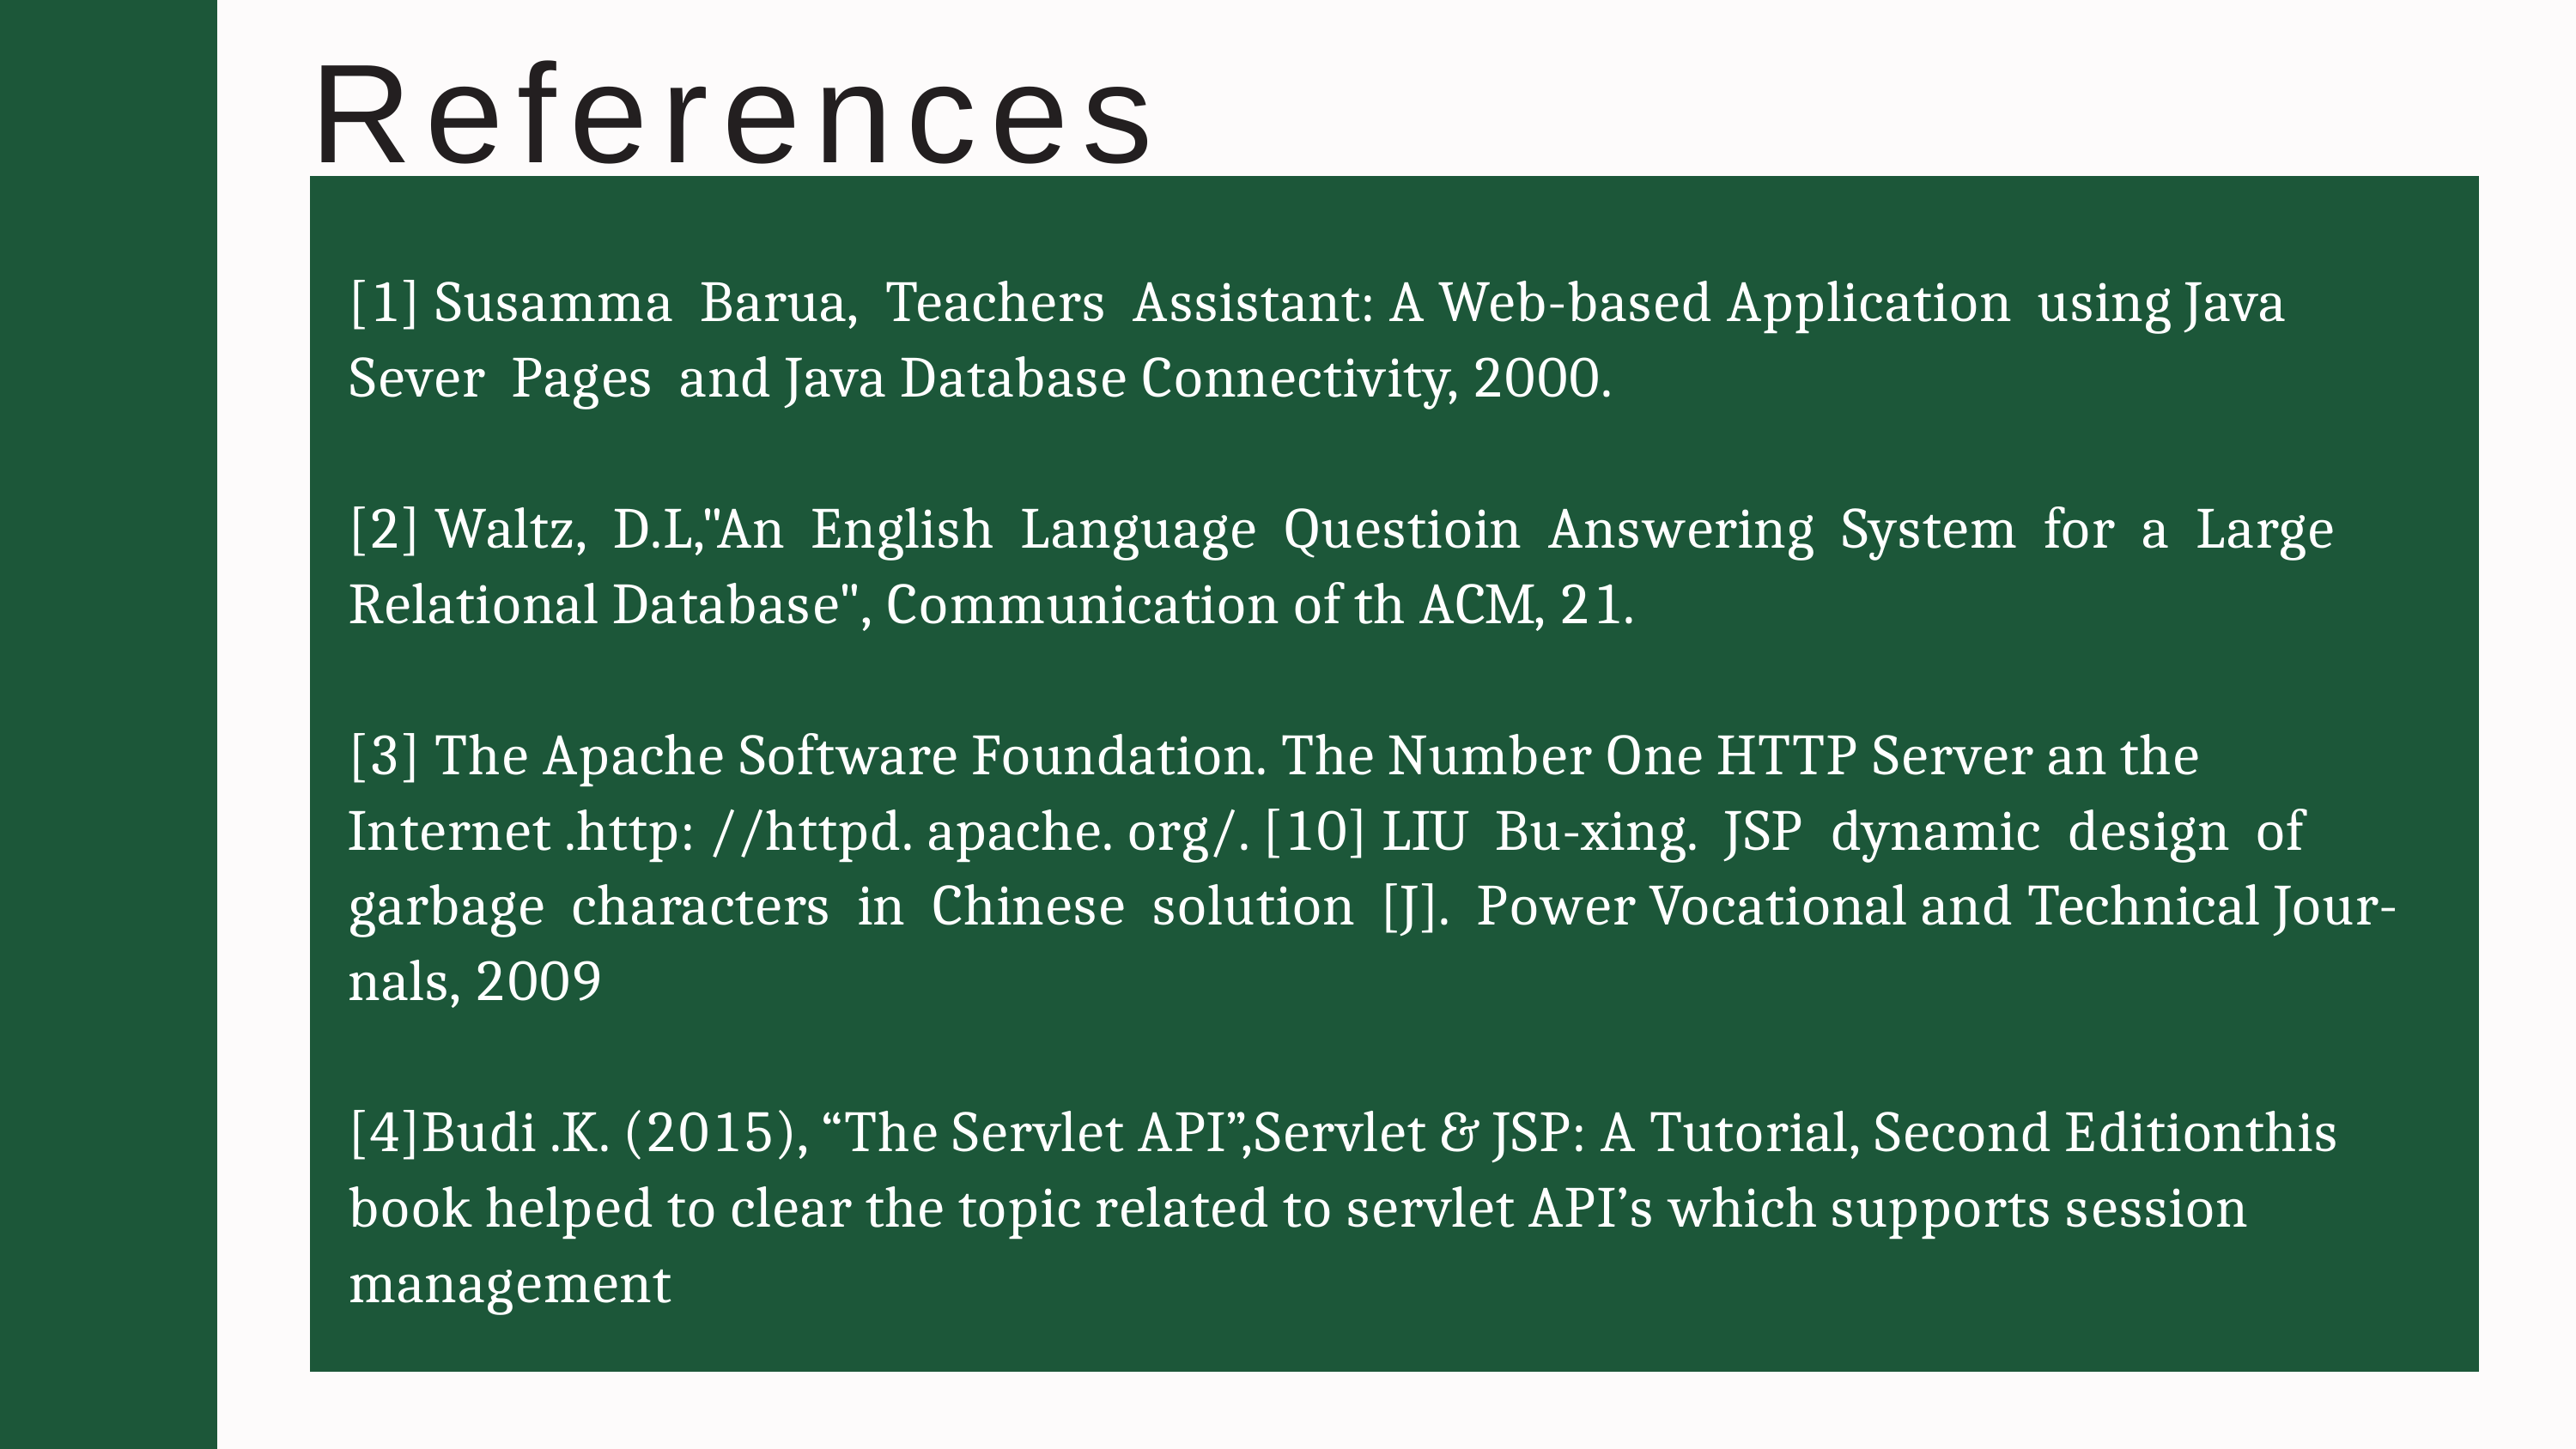

References

[1] Susamma  Barua,  Teachers  Assistant: A Web-based Application  using Java Sever  Pages  and Java Database Connectivity, 2000.

[2] Waltz,  D.L,"An  English  Language  Questioin  Answering  System  for  a  Large  Relational Database", Communication of th ACM, 21.

[3] The Apache Software Foundation. The Number One HTTP Server an the Internet .http: //httpd. apache. org/. [10] LIU  Bu-xing.  JSP  dynamic  design  of  garbage  characters  in  Chinese  solution  [J].  Power Vocational and Technical Jour-nals, 2009

[4]Budi .K. (2015), “The Servlet API”,Servlet & JSP: A Tutorial, Second Editionthis  book helped to clear the topic related to servlet API’s which supports session management